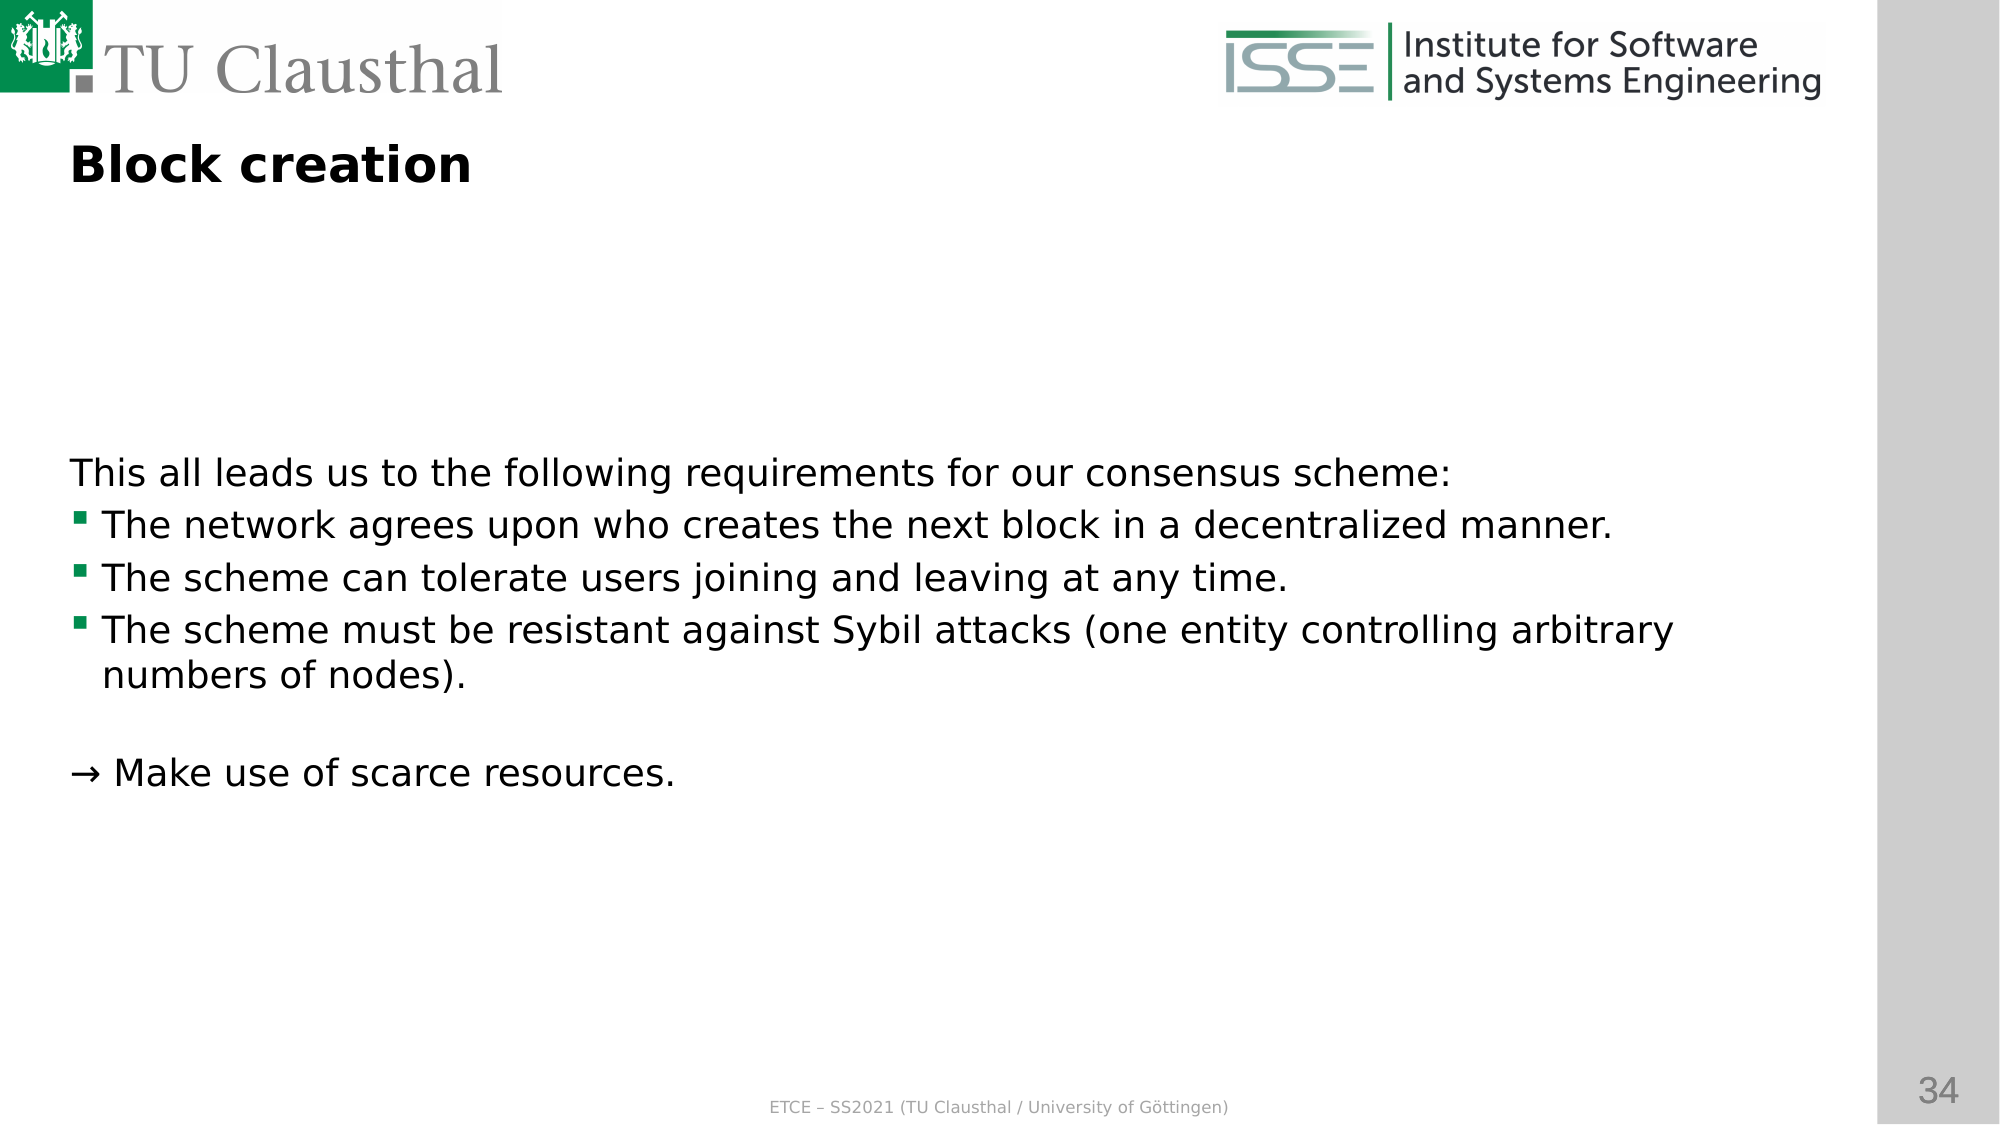

Block creation
This all leads us to the following requirements for our consensus scheme:
The network agrees upon who creates the next block in a decentralized manner.
The scheme can tolerate users joining and leaving at any time.
The scheme must be resistant against Sybil attacks (one entity controlling arbitrary numbers of nodes).
→ Make use of scarce resources.
ETCE – SS2021 (TU Clausthal / University of Göttingen)